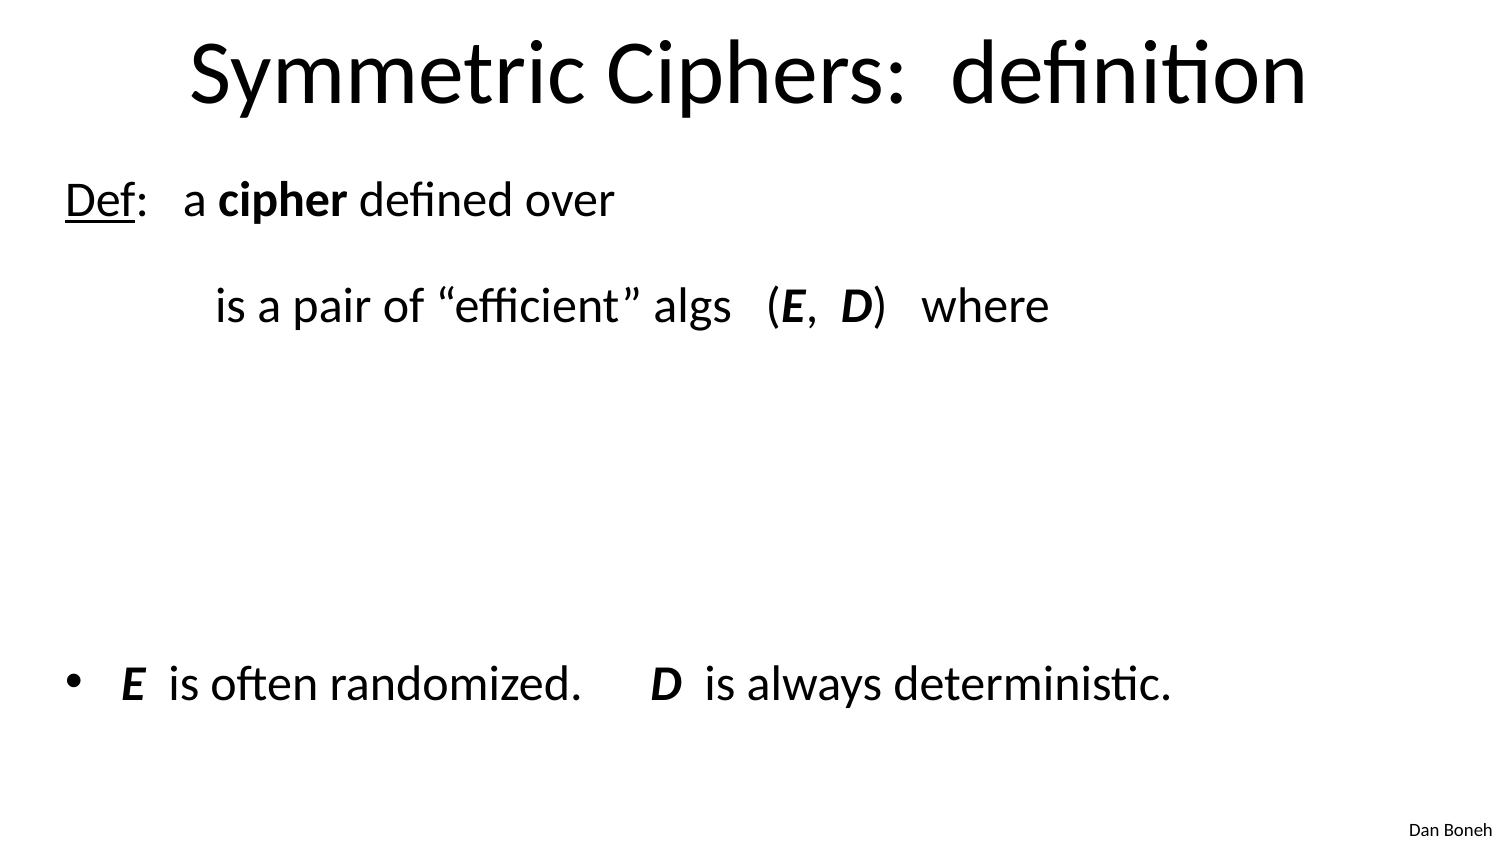

# Symmetric Ciphers:  definition
Def:   a cipher defined over
	is a pair of “efficient” algs   (E,  D)   where

E  is often randomized.      D  is always deterministic.